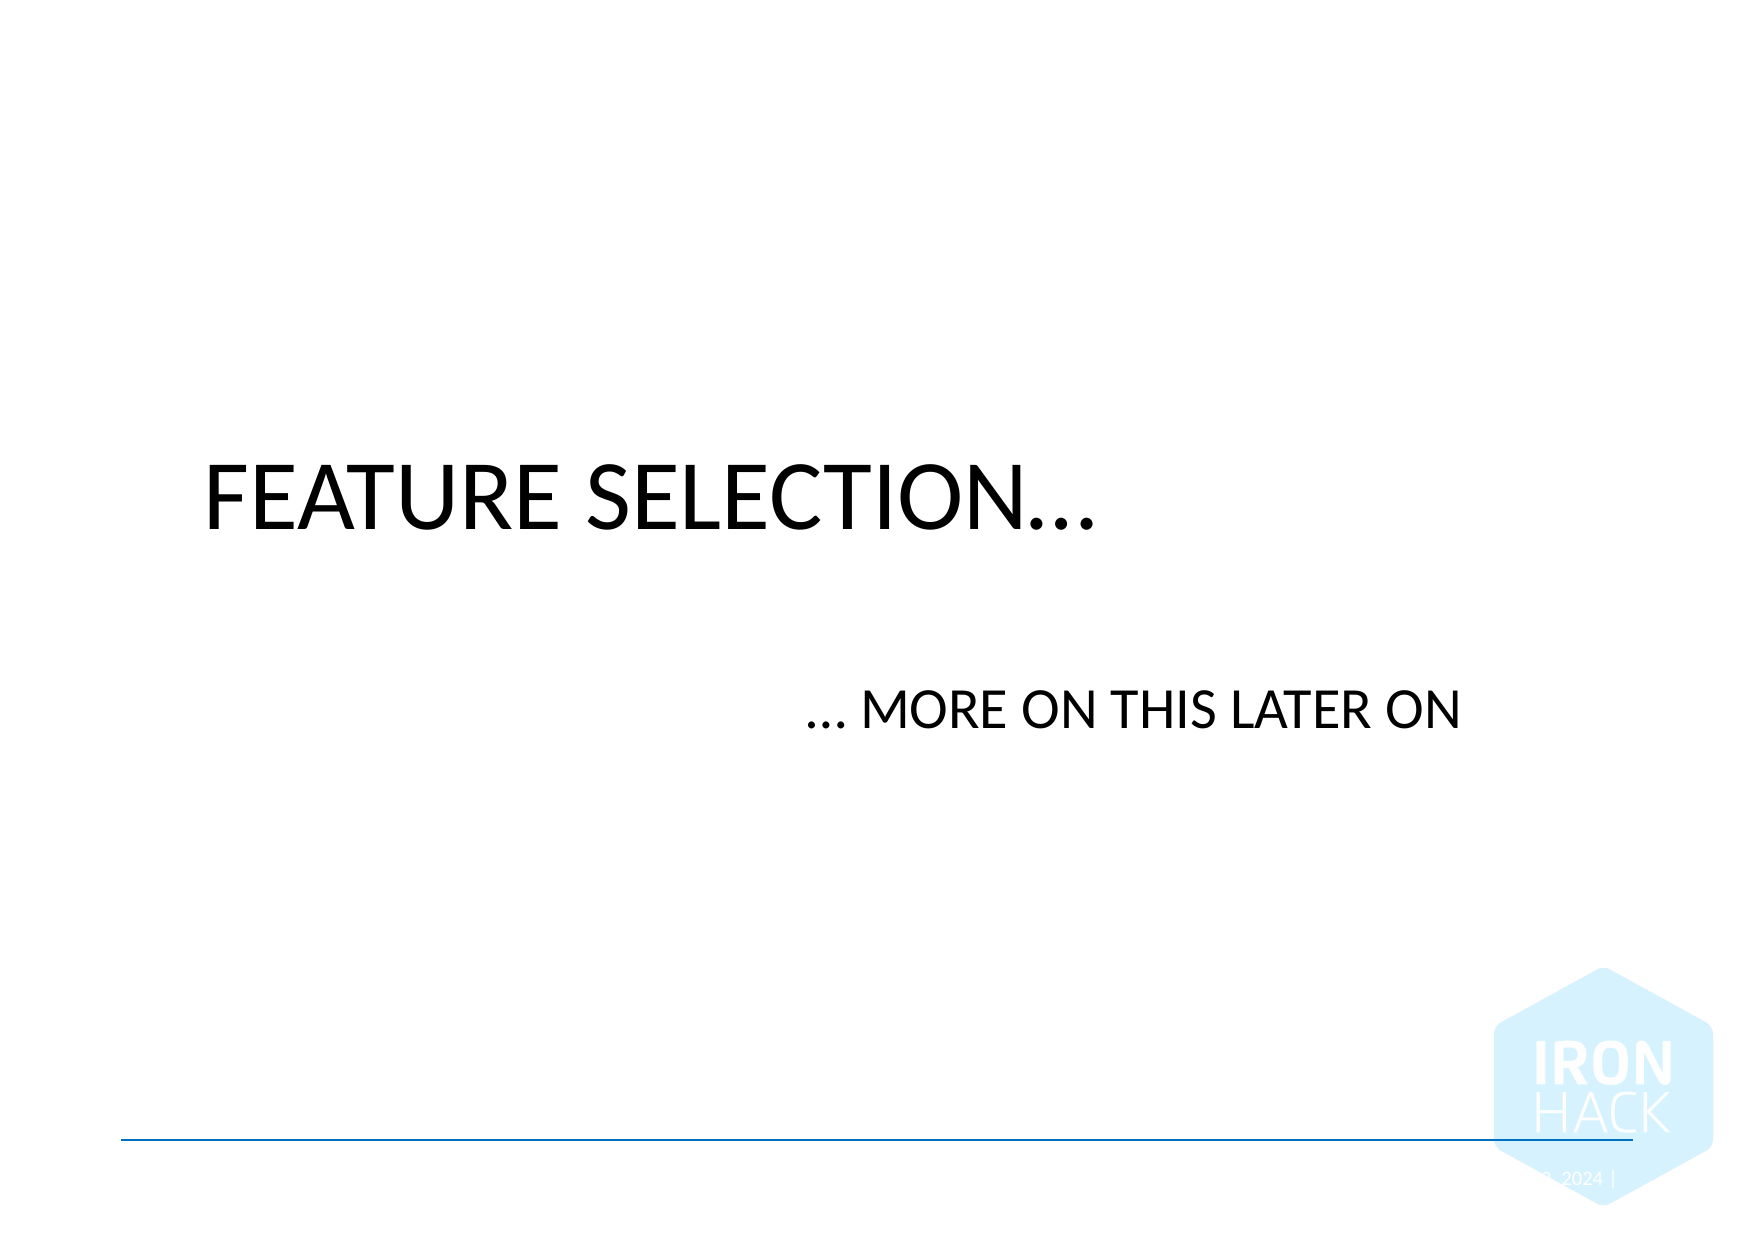

Feature Selection…

… more on this later on
May 22, 2024 |
21